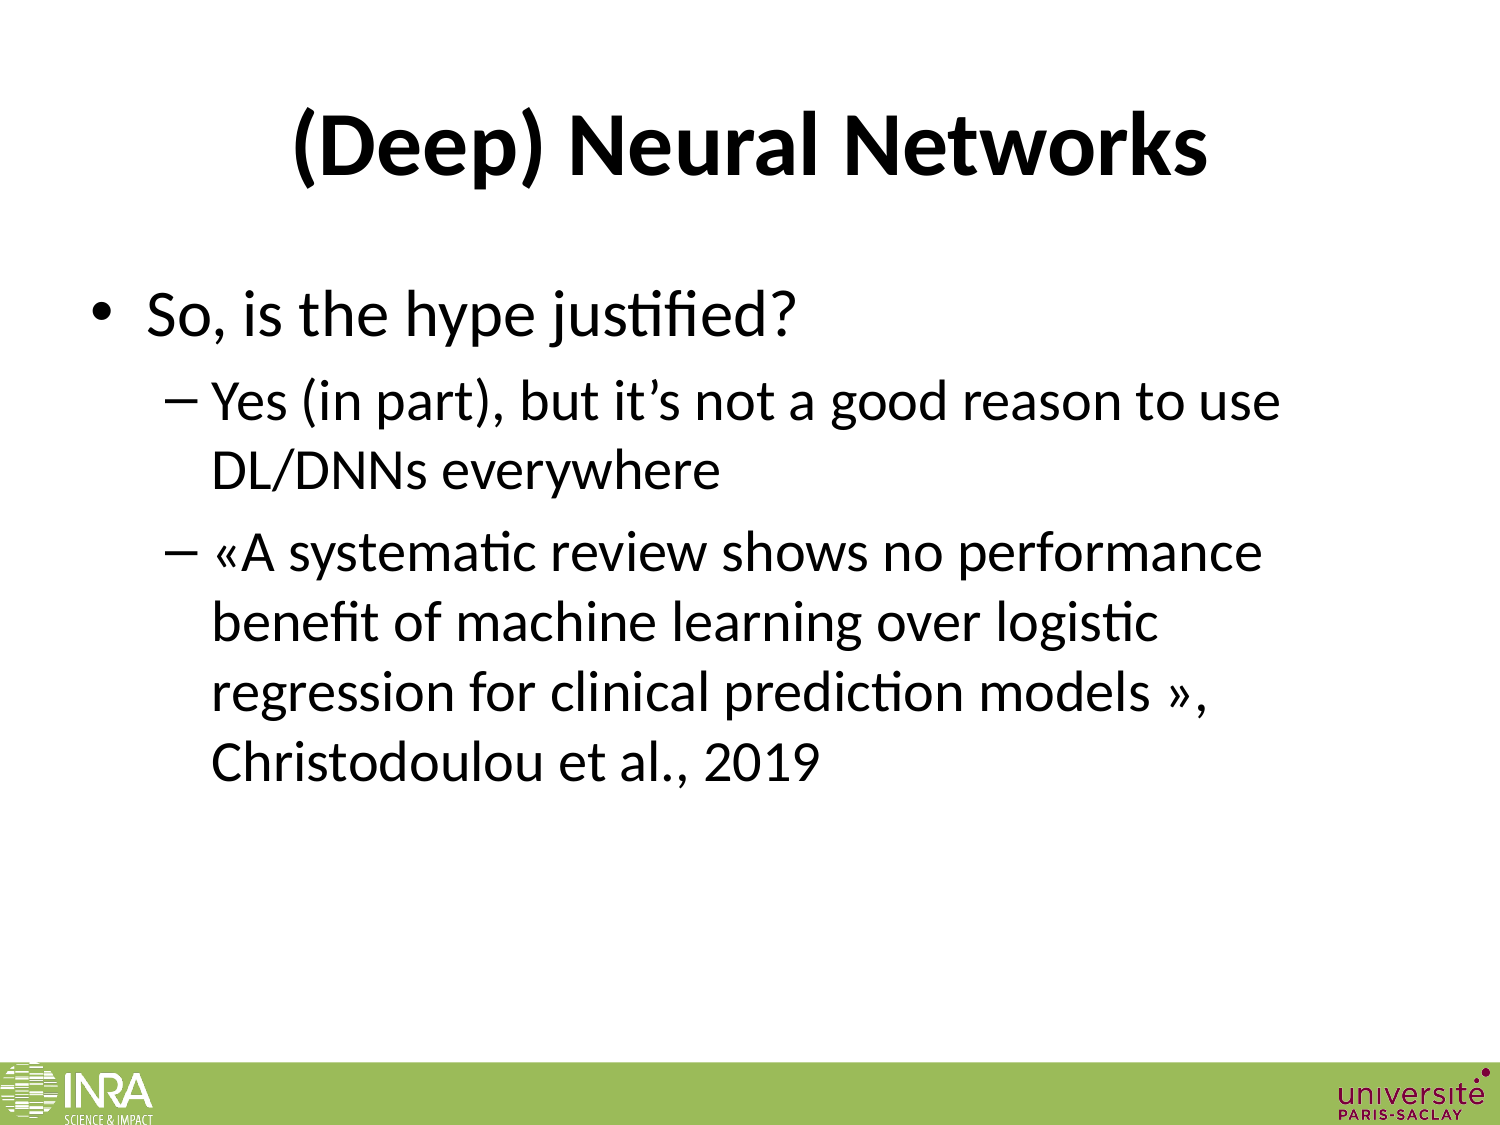

# (Deep) Neural Networks
So, is the hype justified?
Yes (in part), but it’s not a good reason to use DL/DNNs everywhere
«A systematic review shows no performance benefit of machine learning over logistic regression for clinical prediction models », Christodoulou et al., 2019